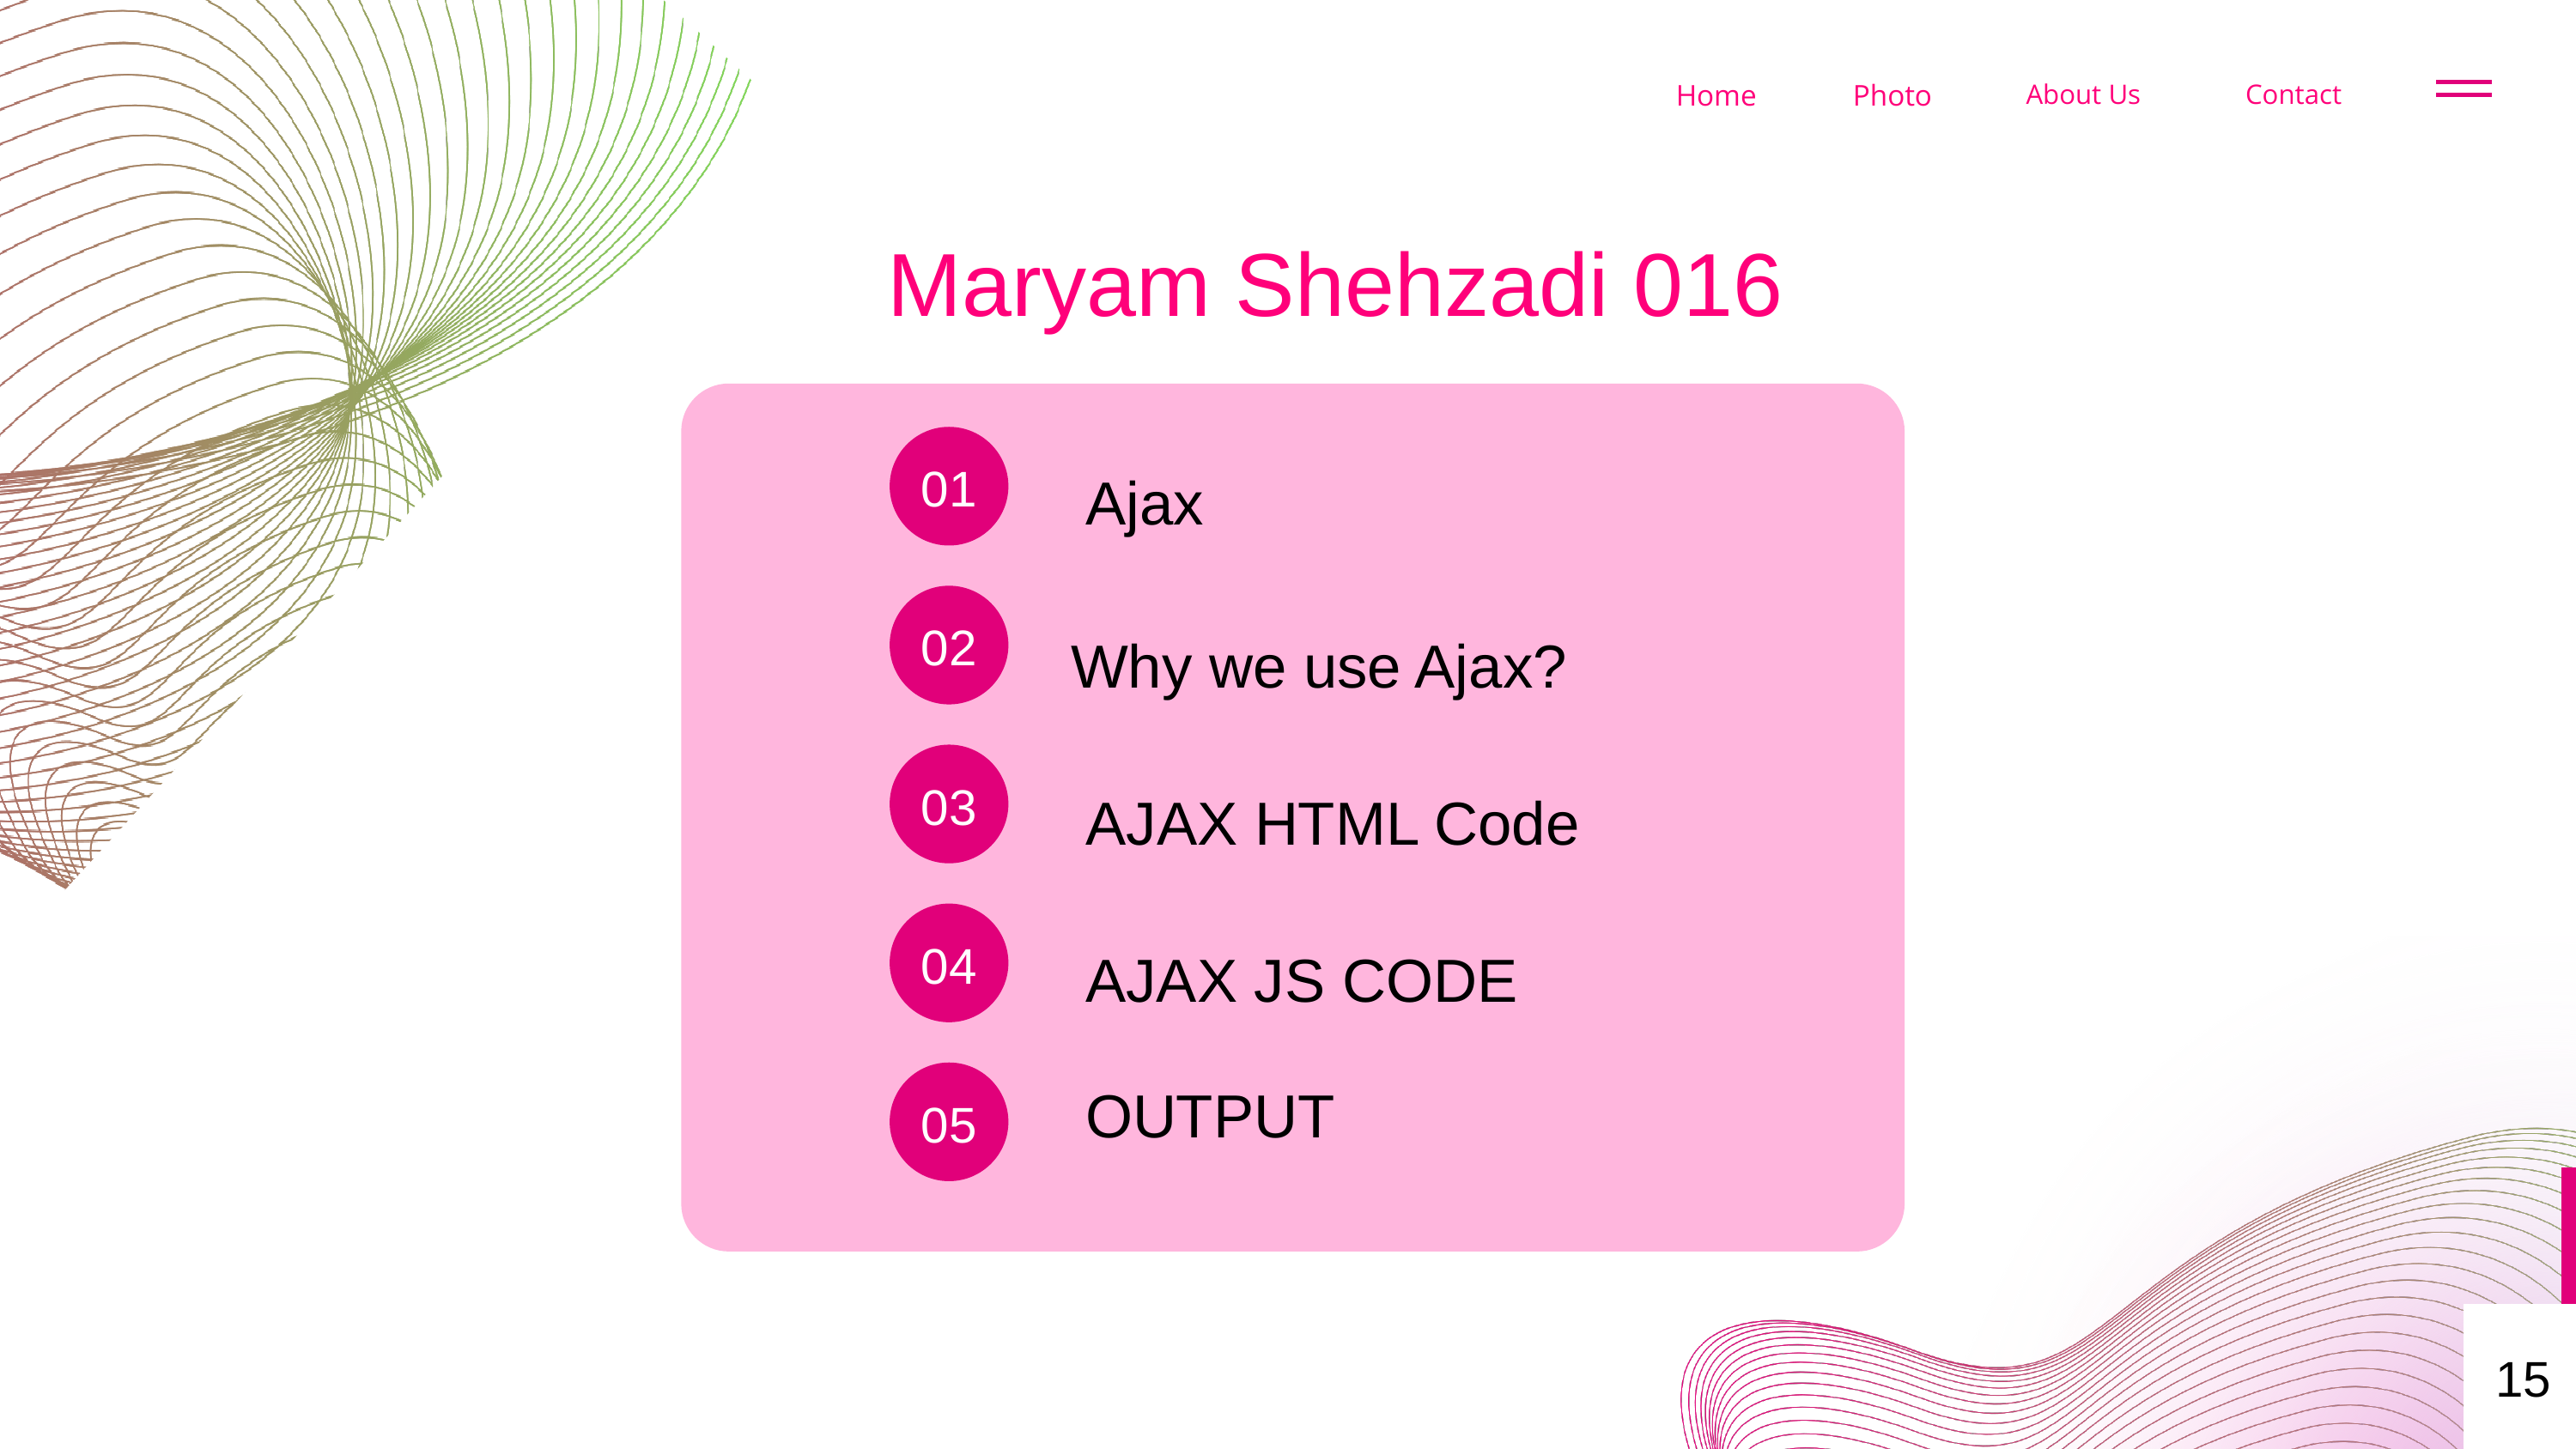

Home
Photo
About Us
Contact

Maryam Shehzadi 016

01
Ajax

02
Why we use Ajax?

03
AJAX HTML Code

04
AJAX JS CODE

05
OUTPUT

15